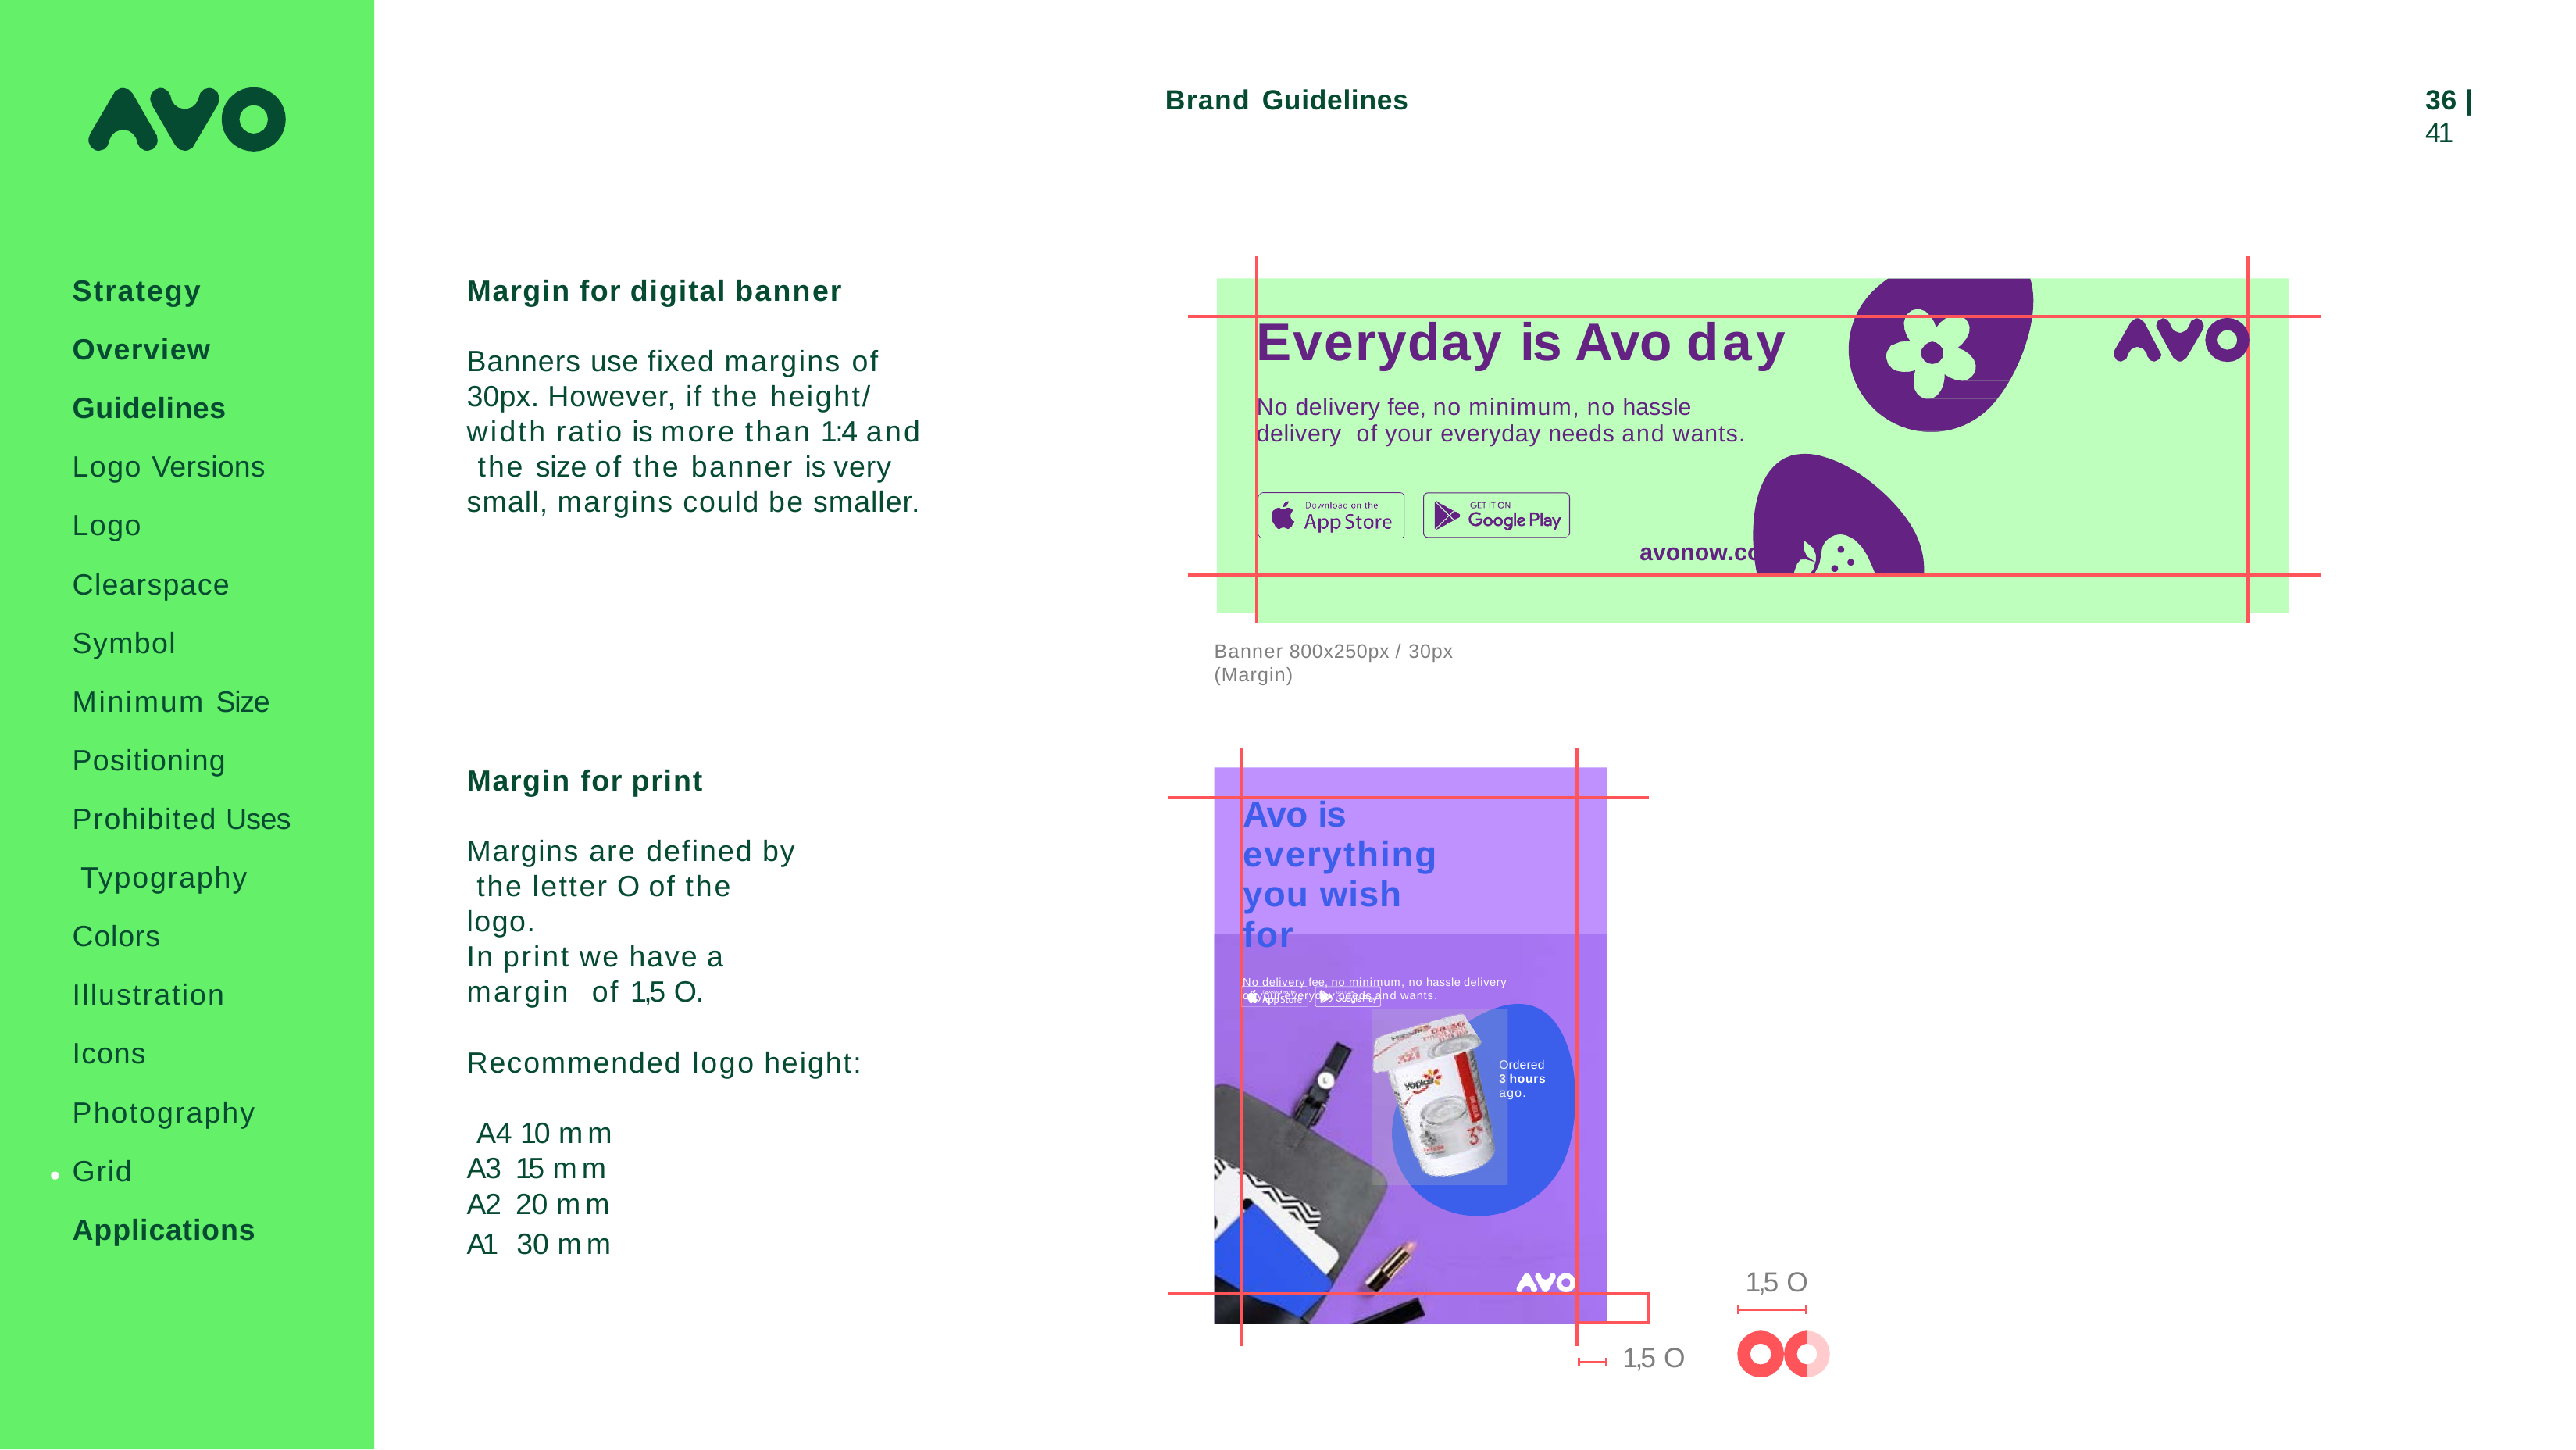

Brand Guidelines
36 | 41

|  |  |  |
| --- | --- | --- |
|  | Everyday is Avo day No delivery fee, no minimum, no hassle delivery of your everyday needs and wants. avonow.com |  |
|  |  |  |
Strategy
Overview  Guidelines  Logo Versions  Logo  Clearspace  Symbol  Minimum Size  Positioning  Prohibited Uses  Typography  Colors  Illustration  Icons  Photography  Grid  Applications
Margin for digital banner
Banners use fixed margins of  30px. However, if the height/  width ratio is more than 1:4 and  the size of the banner is very  small, margins could be smaller.

Banner 800x250px / 30px (Margin)

|  |  |  |
| --- | --- | --- |
|  | Avo is everything you wish for No delivery fee, no minimum, no hassle delivery of your everyday needs and wants. Ordered 3 hours ago. |  |
|  |  |  |
|  |  |  |
Margin for print
Margins are defined by  the letter O of the logo.
In print we have a margin  of 1,5 O.
Recommended logo height:  A4 10 mm
A3  15 mm
A2  20 mm
A1	30 mm

1,5 O

1,5 O